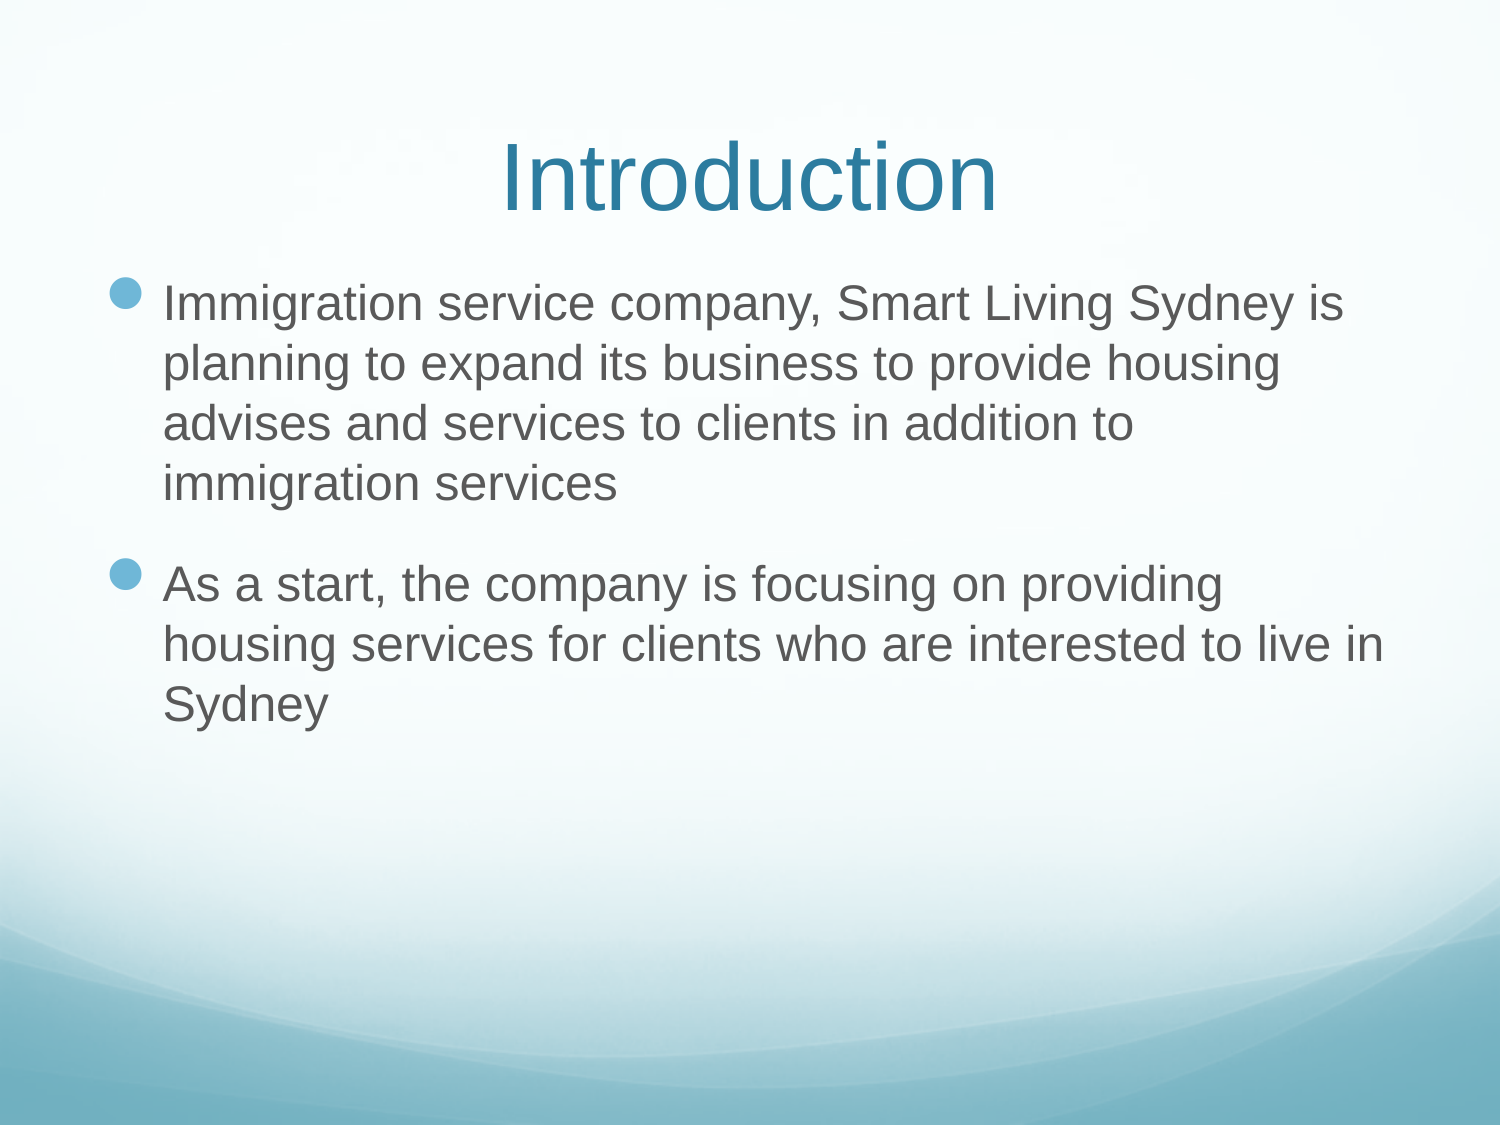

# Introduction
Immigration service company, Smart Living Sydney is planning to expand its business to provide housing advises and services to clients in addition to immigration services
As a start, the company is focusing on providing housing services for clients who are interested to live in Sydney